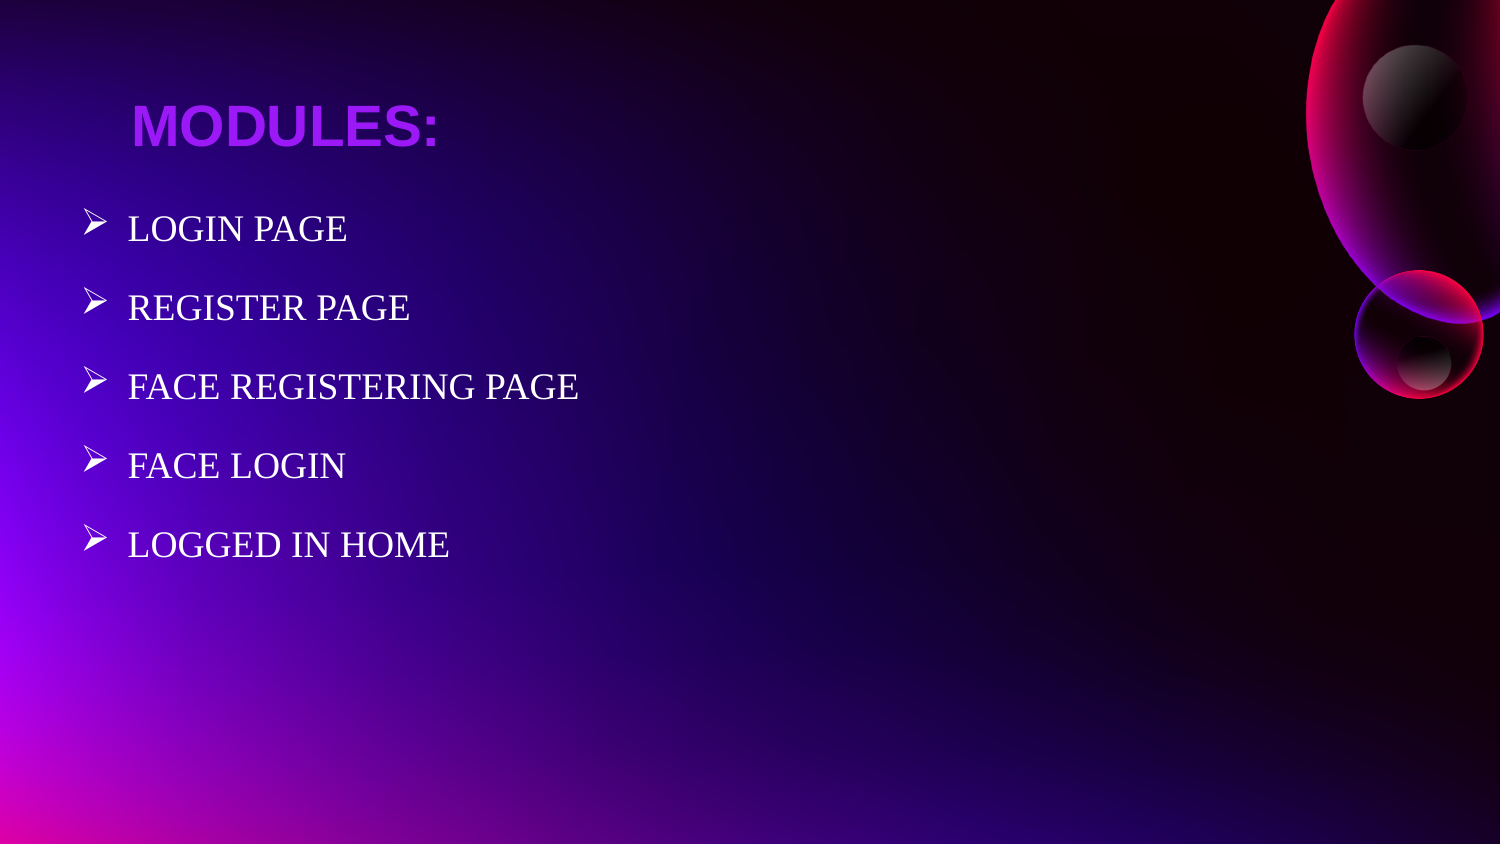

# MODULES:
LOGIN PAGE
REGISTER PAGE
FACE REGISTERING PAGE
FACE LOGIN
LOGGED IN HOME